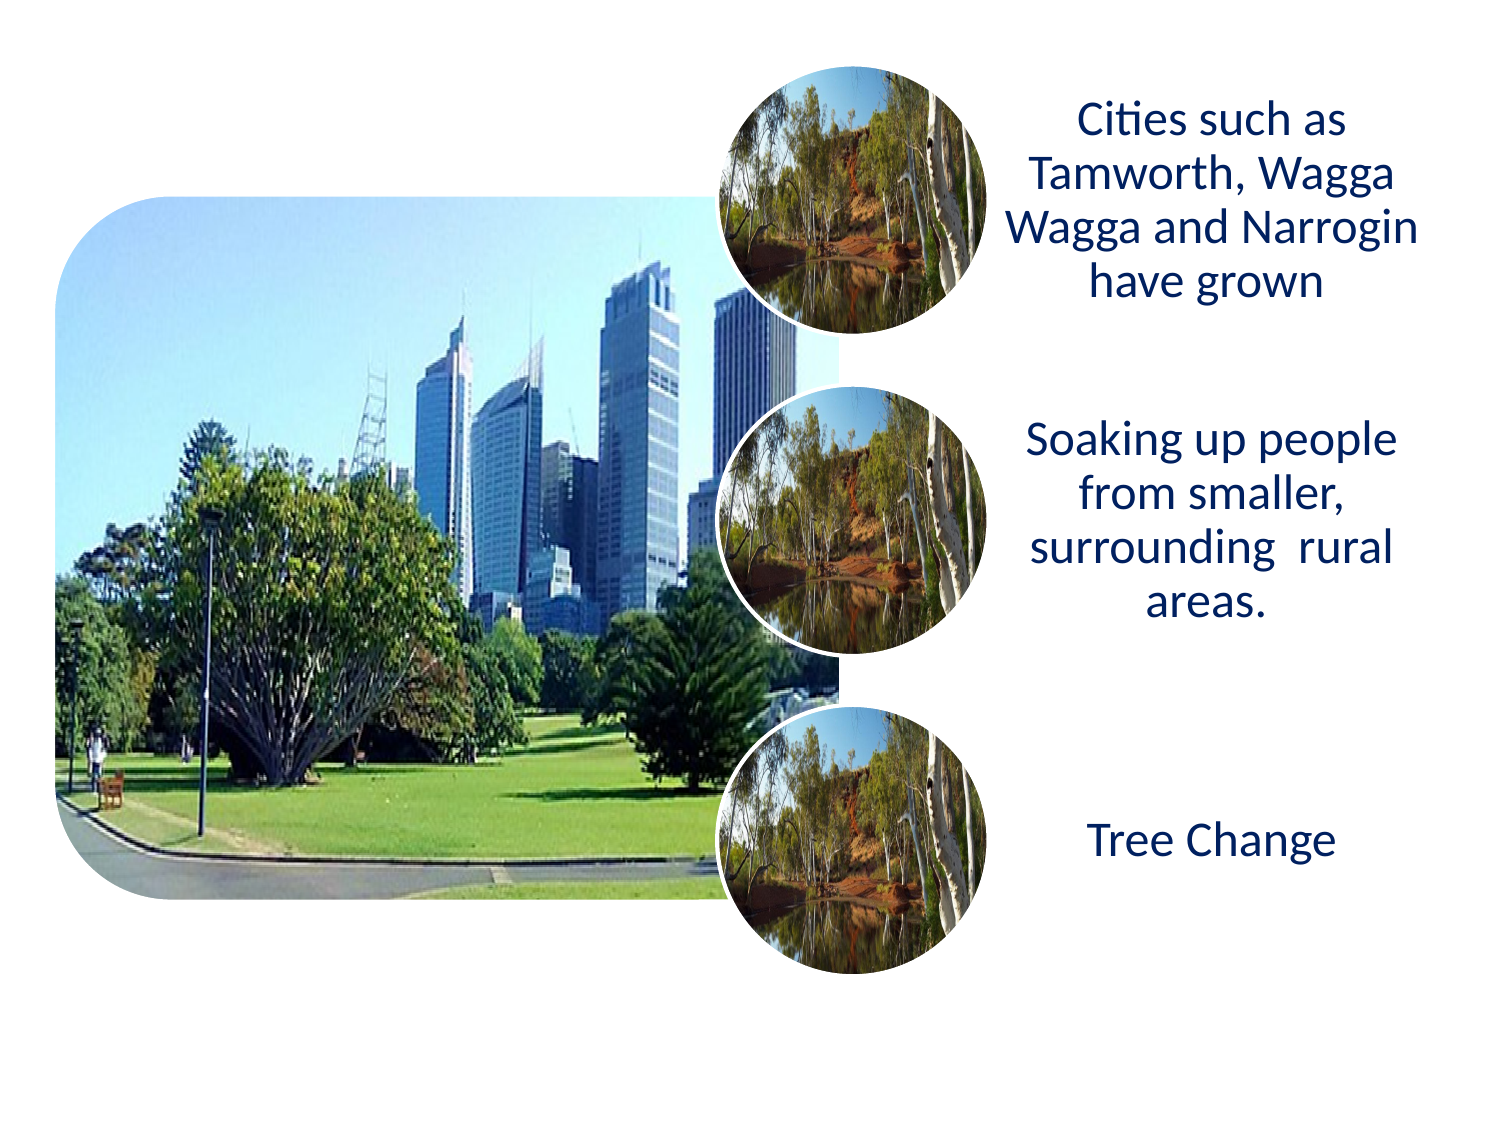

Cities such as Tamworth, Wagga Wagga and Narrogin have grown

Soaking up people from smaller, surrounding  rural areas.

Tree Change